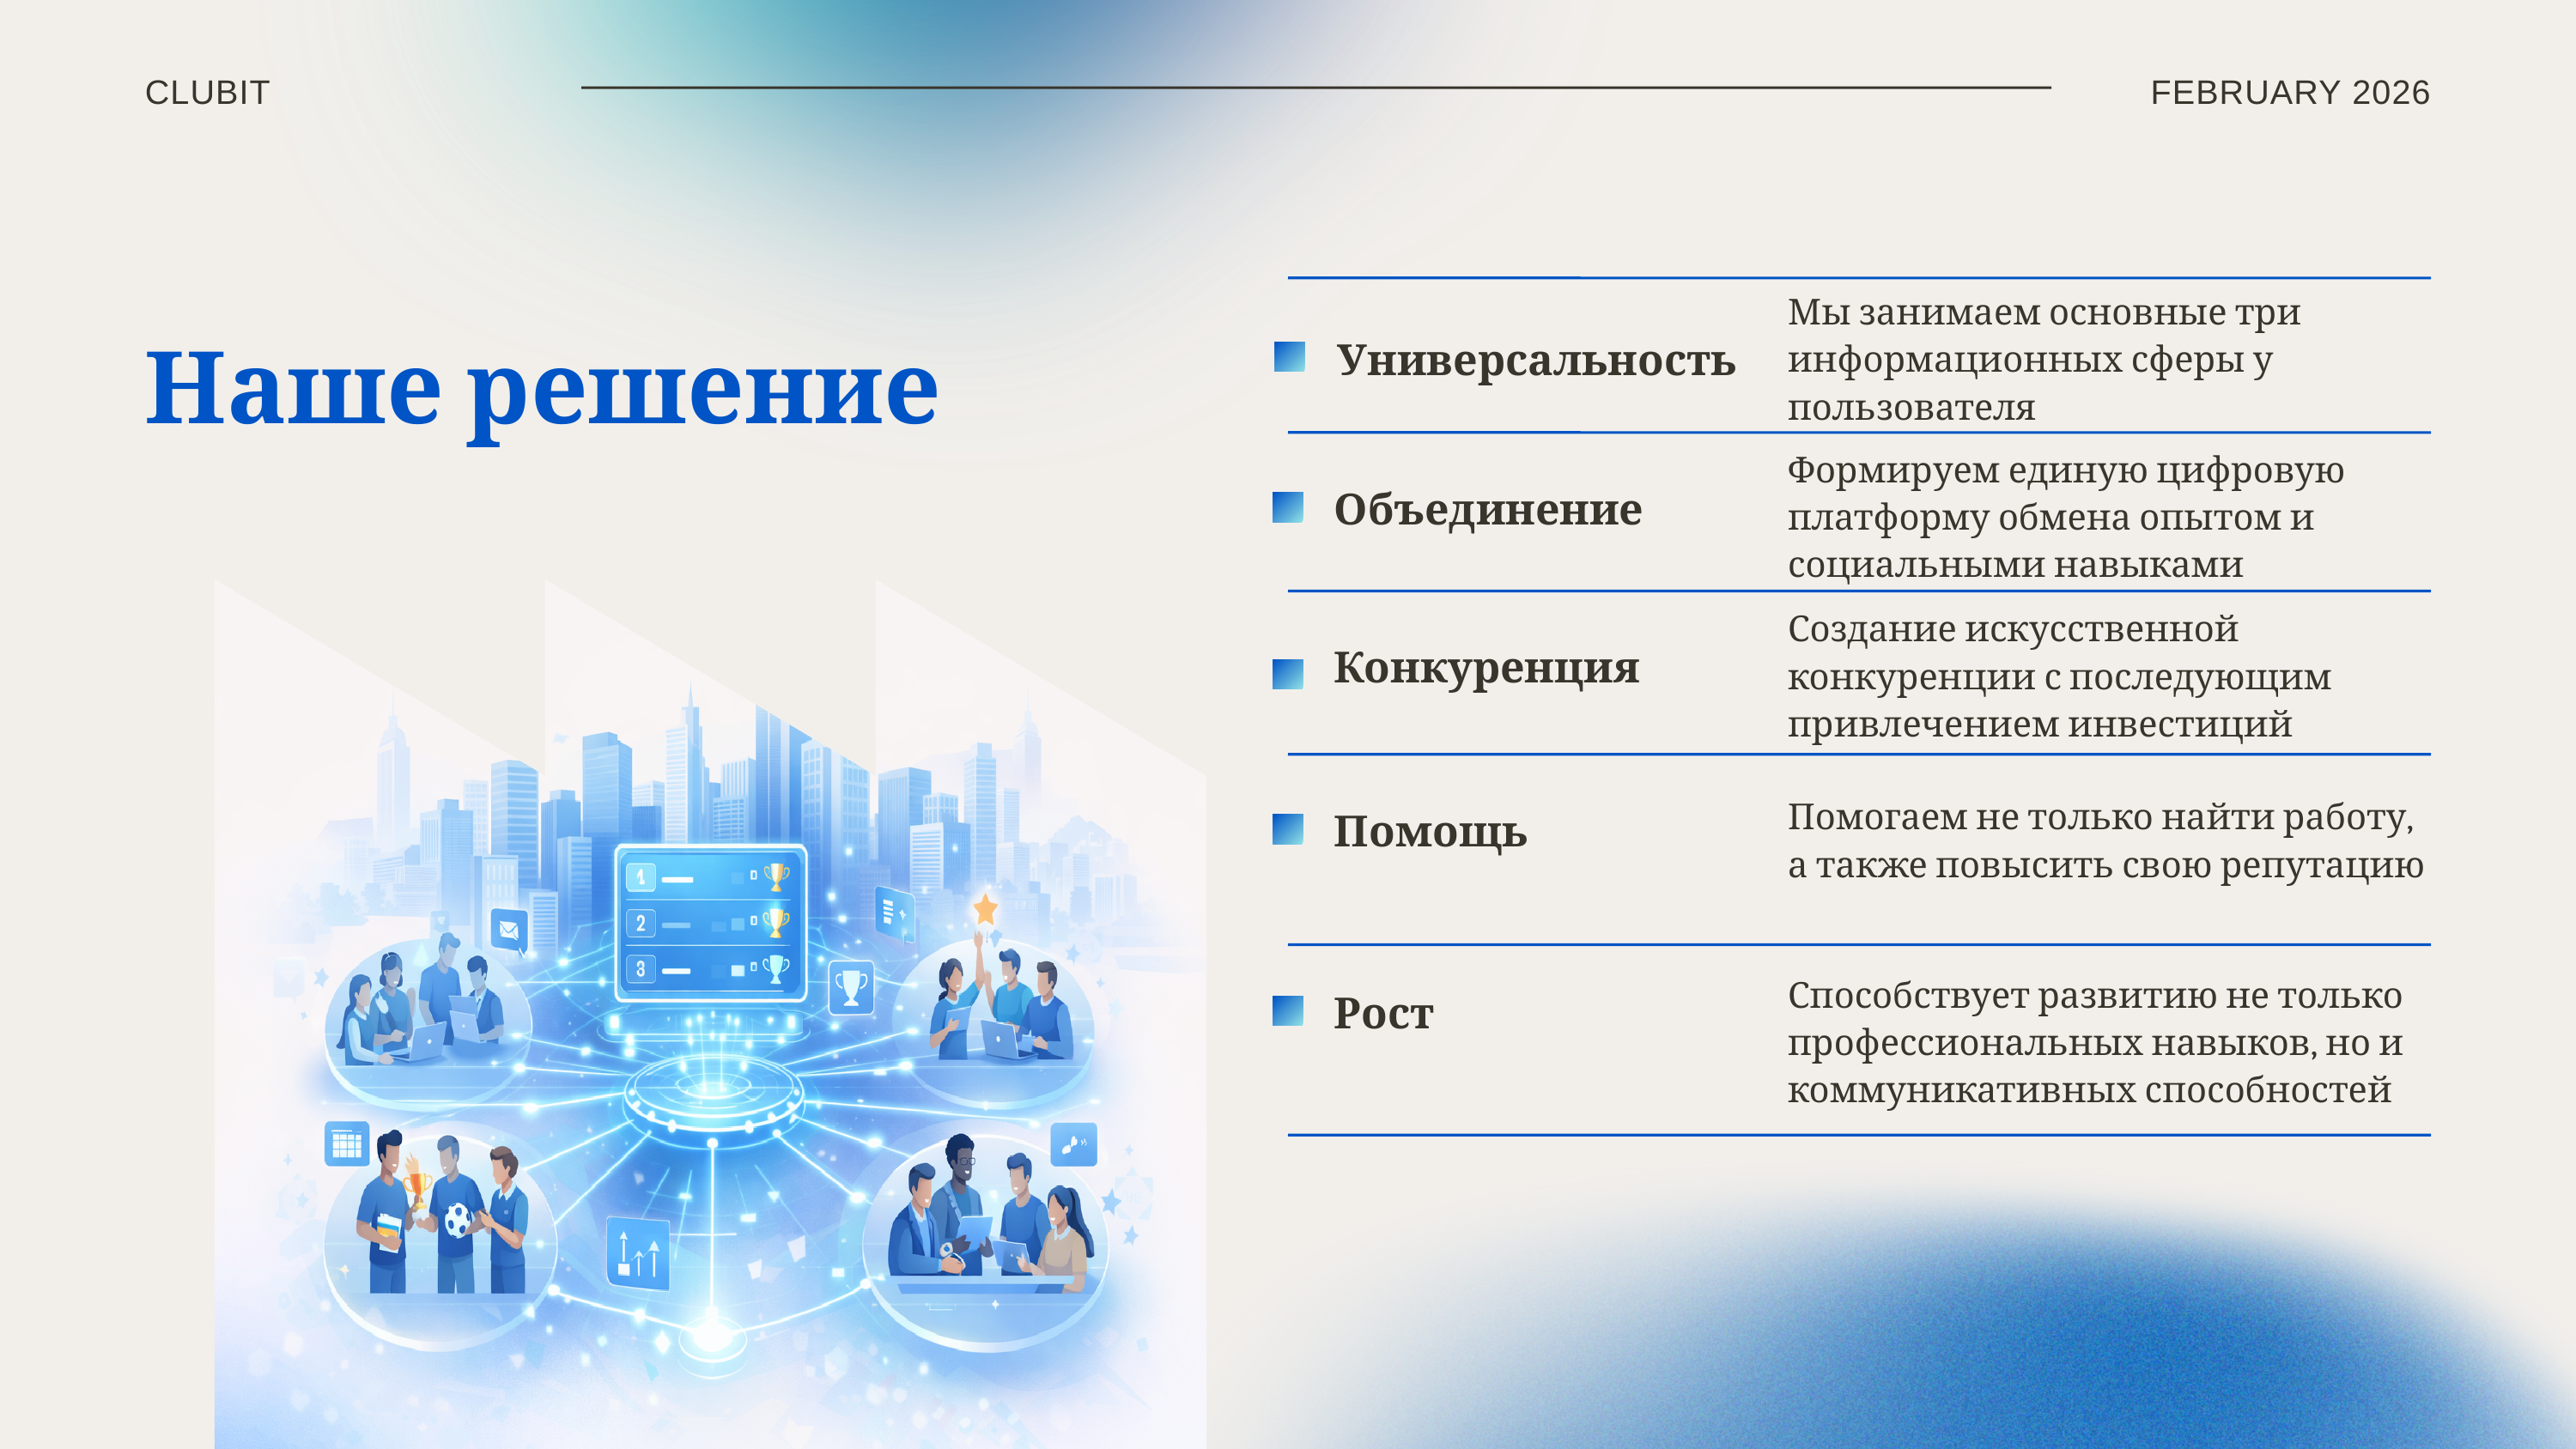

CLUBIT
FEBRUARY 2026

Мы занимаем основные три информационных сферы у пользователя
Наше решение
Универсальность

Формируем единую цифровую платформу обмена опытом и социальными навыками
Объединение

Создание искусственной конкуренции с последующим привлечением инвестиций
Конкуренция

Помогаем не только найти работу, а также повысить свою репутацию
Помощь

Способствует развитию не только профессиональных навыков, но и коммуникативных способностей
Рост